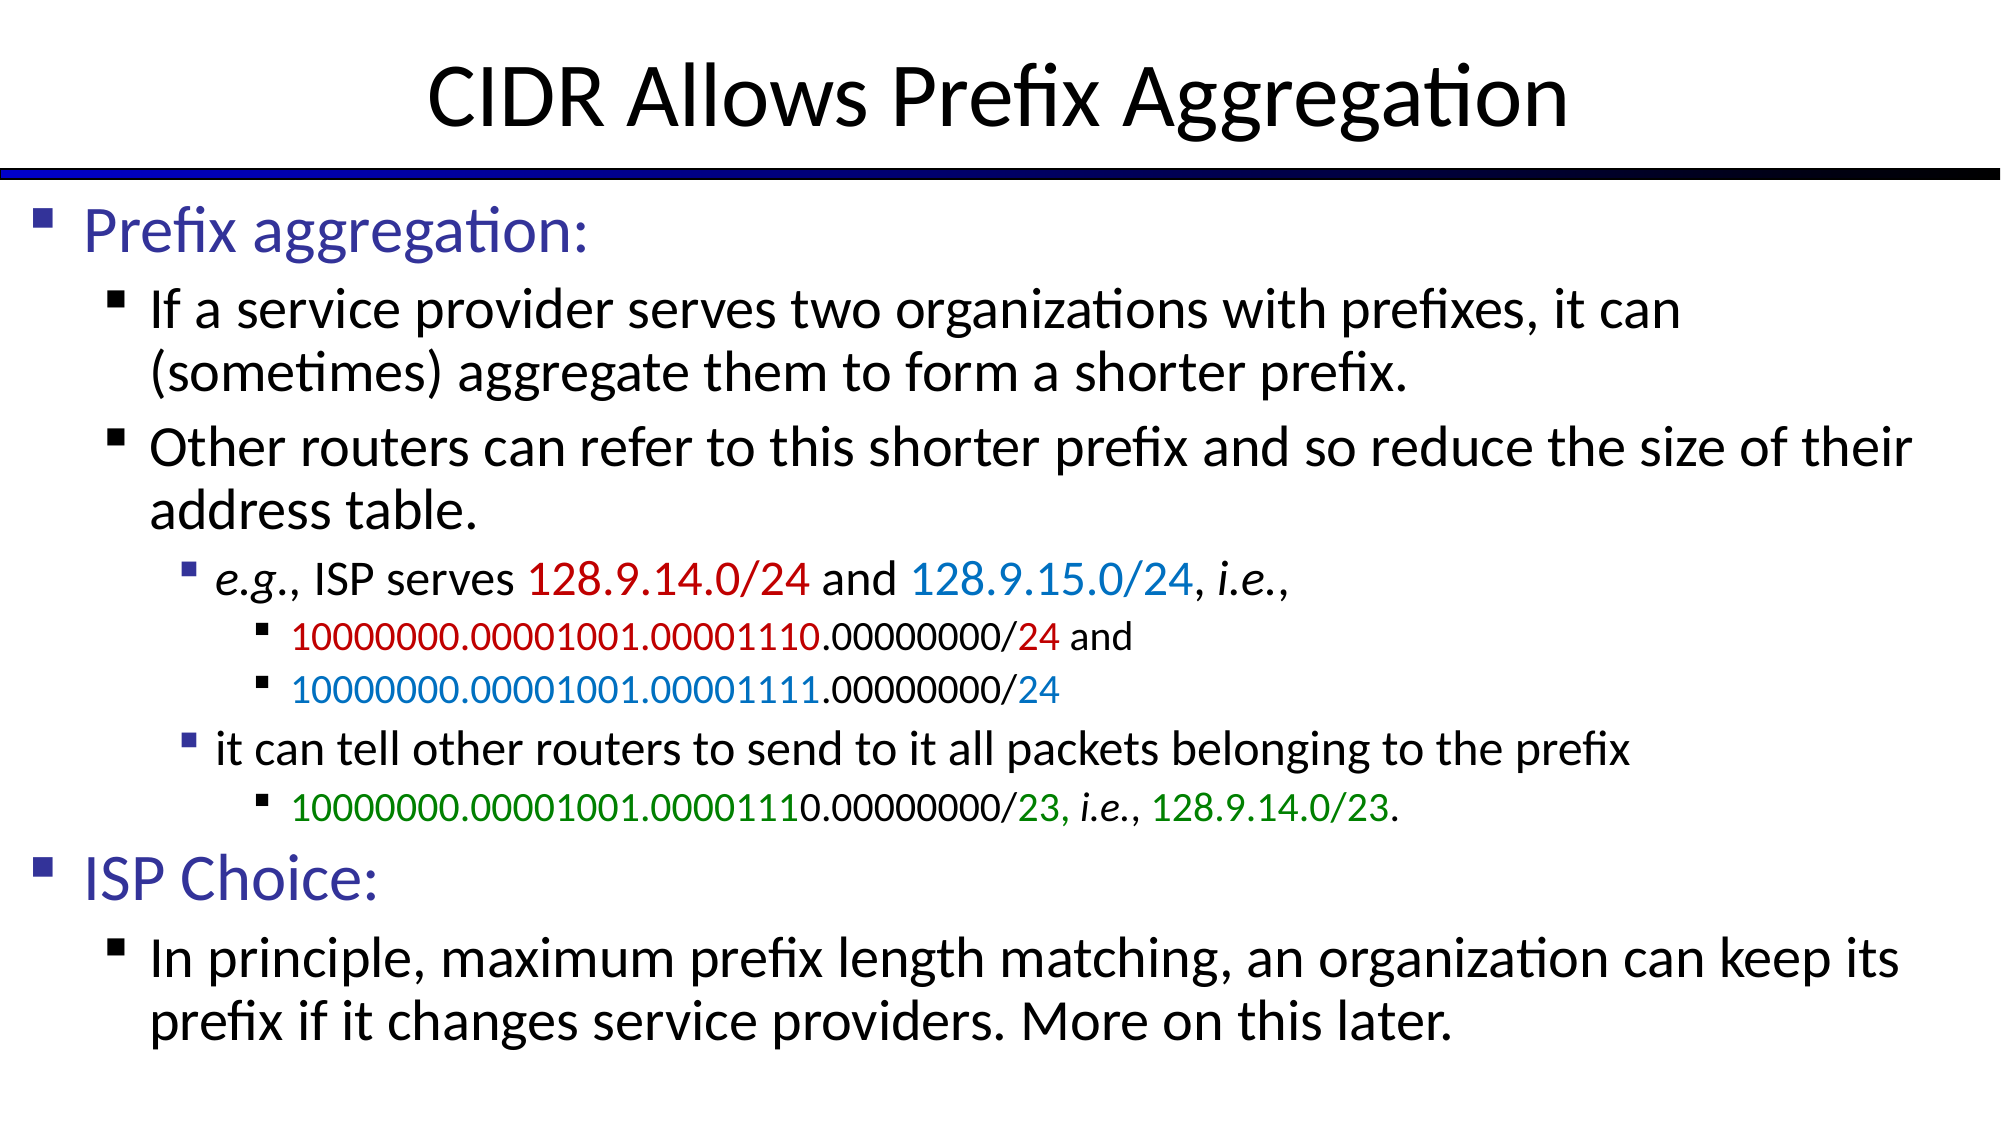

# CIDR Allows Prefix Aggregation
Prefix aggregation:
If a service provider serves two organizations with prefixes, it can (sometimes) aggregate them to form a shorter prefix.
Other routers can refer to this shorter prefix and so reduce the size of their address table.
e.g., ISP serves 128.9.14.0/24 and 128.9.15.0/24, i.e.,
10000000.00001001.00001110.00000000/24 and
10000000.00001001.00001111.00000000/24
it can tell other routers to send to it all packets belonging to the prefix
10000000.00001001.00001110.00000000/23, i.e., 128.9.14.0/23.
ISP Choice:
In principle, maximum prefix length matching, an organization can keep its prefix if it changes service providers. More on this later.